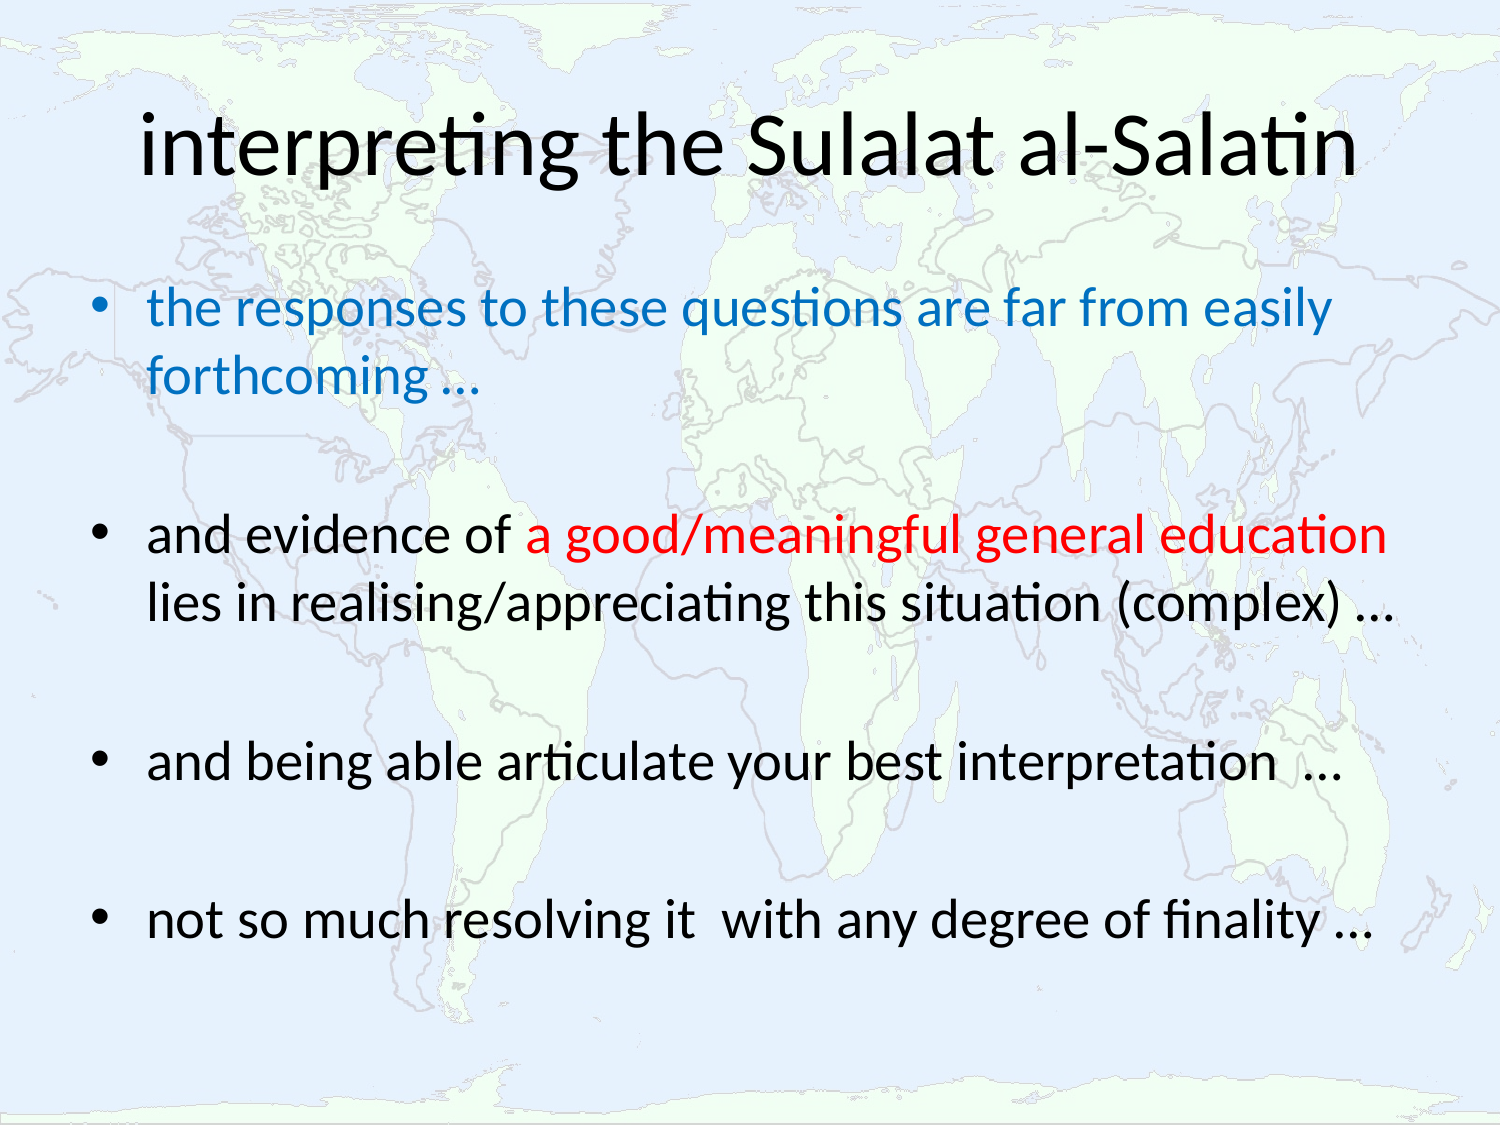

# interpreting the Sulalat al-Salatin
the responses to these questions are far from easily forthcoming …

and evidence of a good/meaningful general education lies in realising/appreciating this situation (complex) …

and being able articulate your best interpretation  …

not so much resolving it  with any degree of finality …